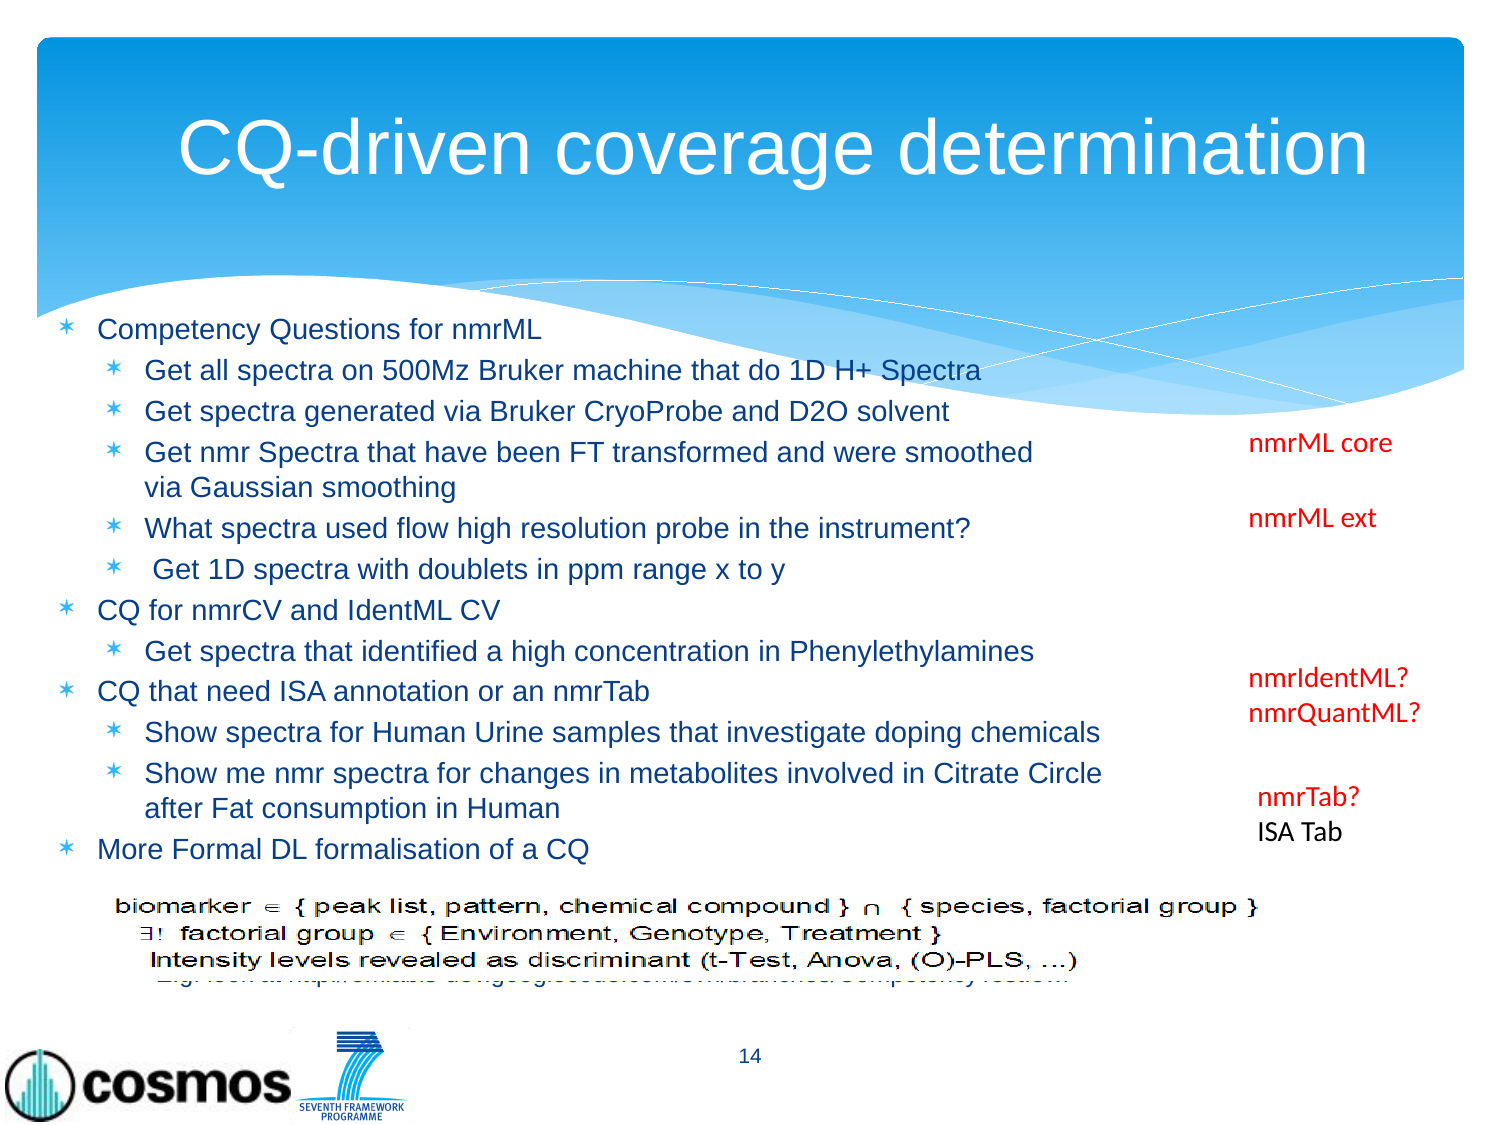

# CQ-driven coverage determination
Competency Questions for nmrML
Get all spectra on 500Mz Bruker machine that do 1D H+ Spectra
Get spectra generated via Bruker CryoProbe and D2O solvent
Get nmr Spectra that have been FT transformed and were smoothed
via Gaussian smoothing
What spectra used flow high resolution probe in the instrument?
 Get 1D spectra with doublets in ppm range x to y
CQ for nmrCV and IdentML CV
Get spectra that identified a high concentration in Phenylethylamines
CQ that need ISA annotation or an nmrTab
Show spectra for Human Urine samples that investigate doping chemicals
Show me nmr spectra for changes in metabolites involved in Citrate Circle
after Fat consumption in Human
More Formal DL formalisation of a CQ

	       E.g. look at http://omiabis-dev.googlecode.com/svn/branches/CompetencyTest.owl
nmrML core
nmrML ext
nmrIdentML?
nmrQuantML?
nmrTab?
ISA Tab

14